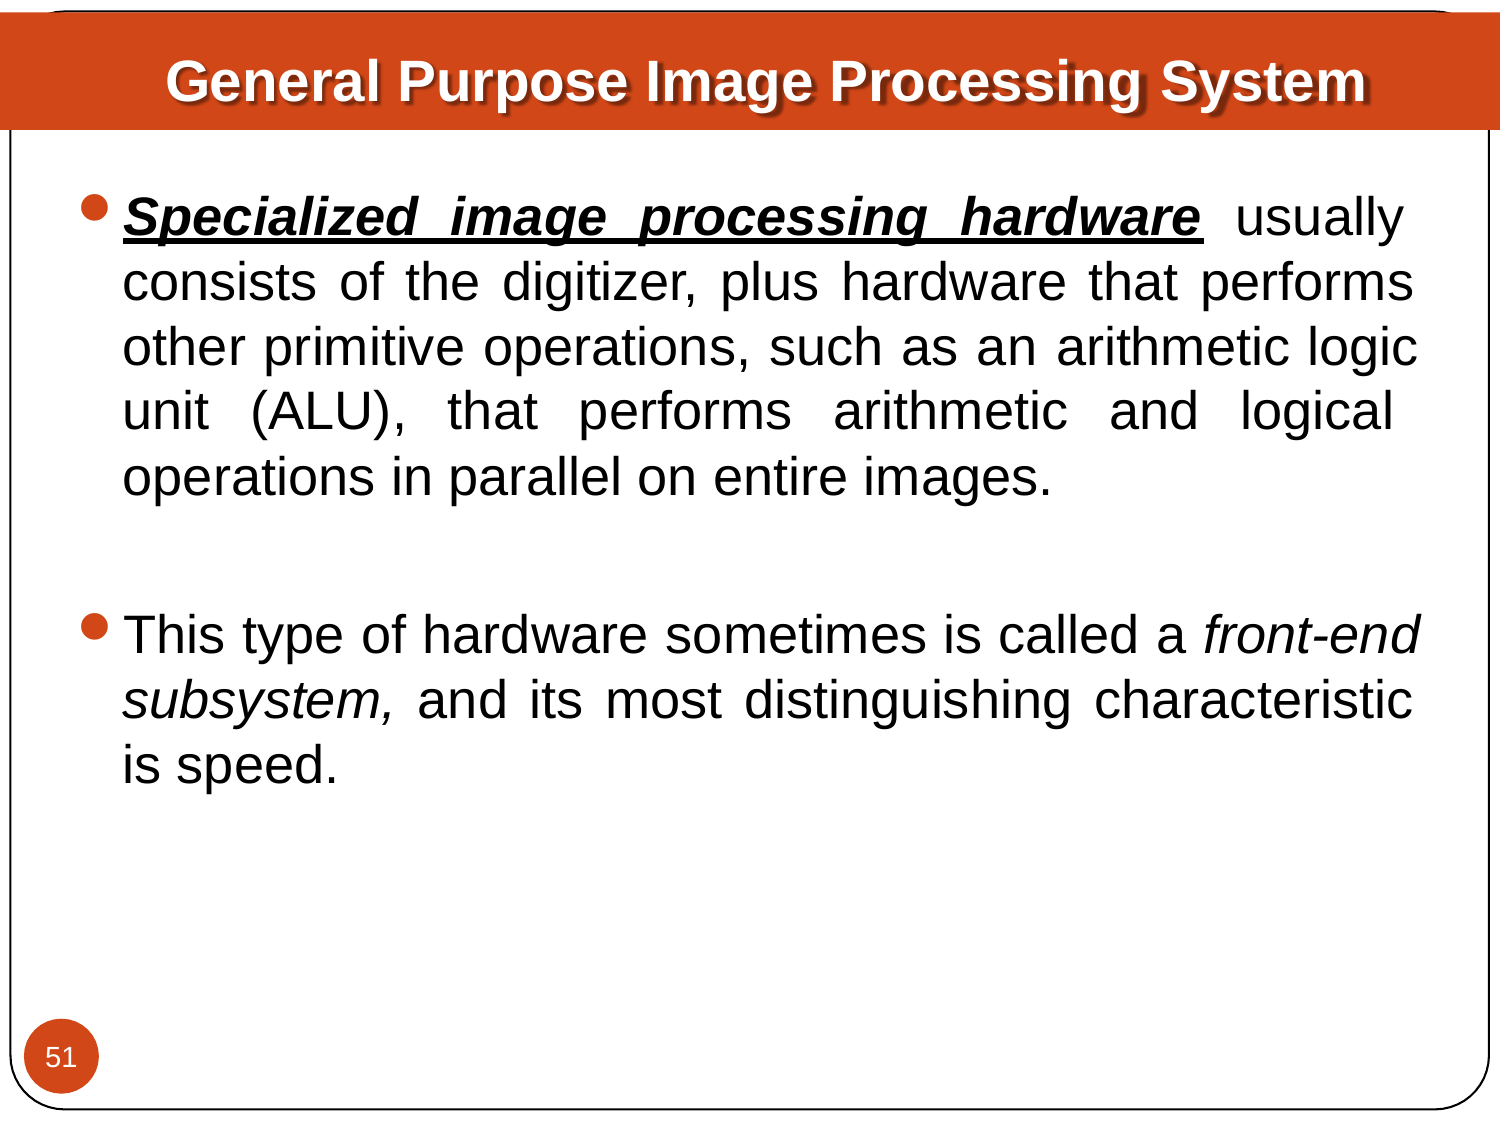

# General Purpose Image Processing System
Specialized image processing hardware usually  consists of the digitizer, plus hardware that performs  other primitive operations, such as an arithmetic logic  unit (ALU), that performs arithmetic and logical  operations in parallel on entire images.

This type of hardware sometimes is called a front-end  subsystem, and its most distinguishing characteristic  is speed.

51